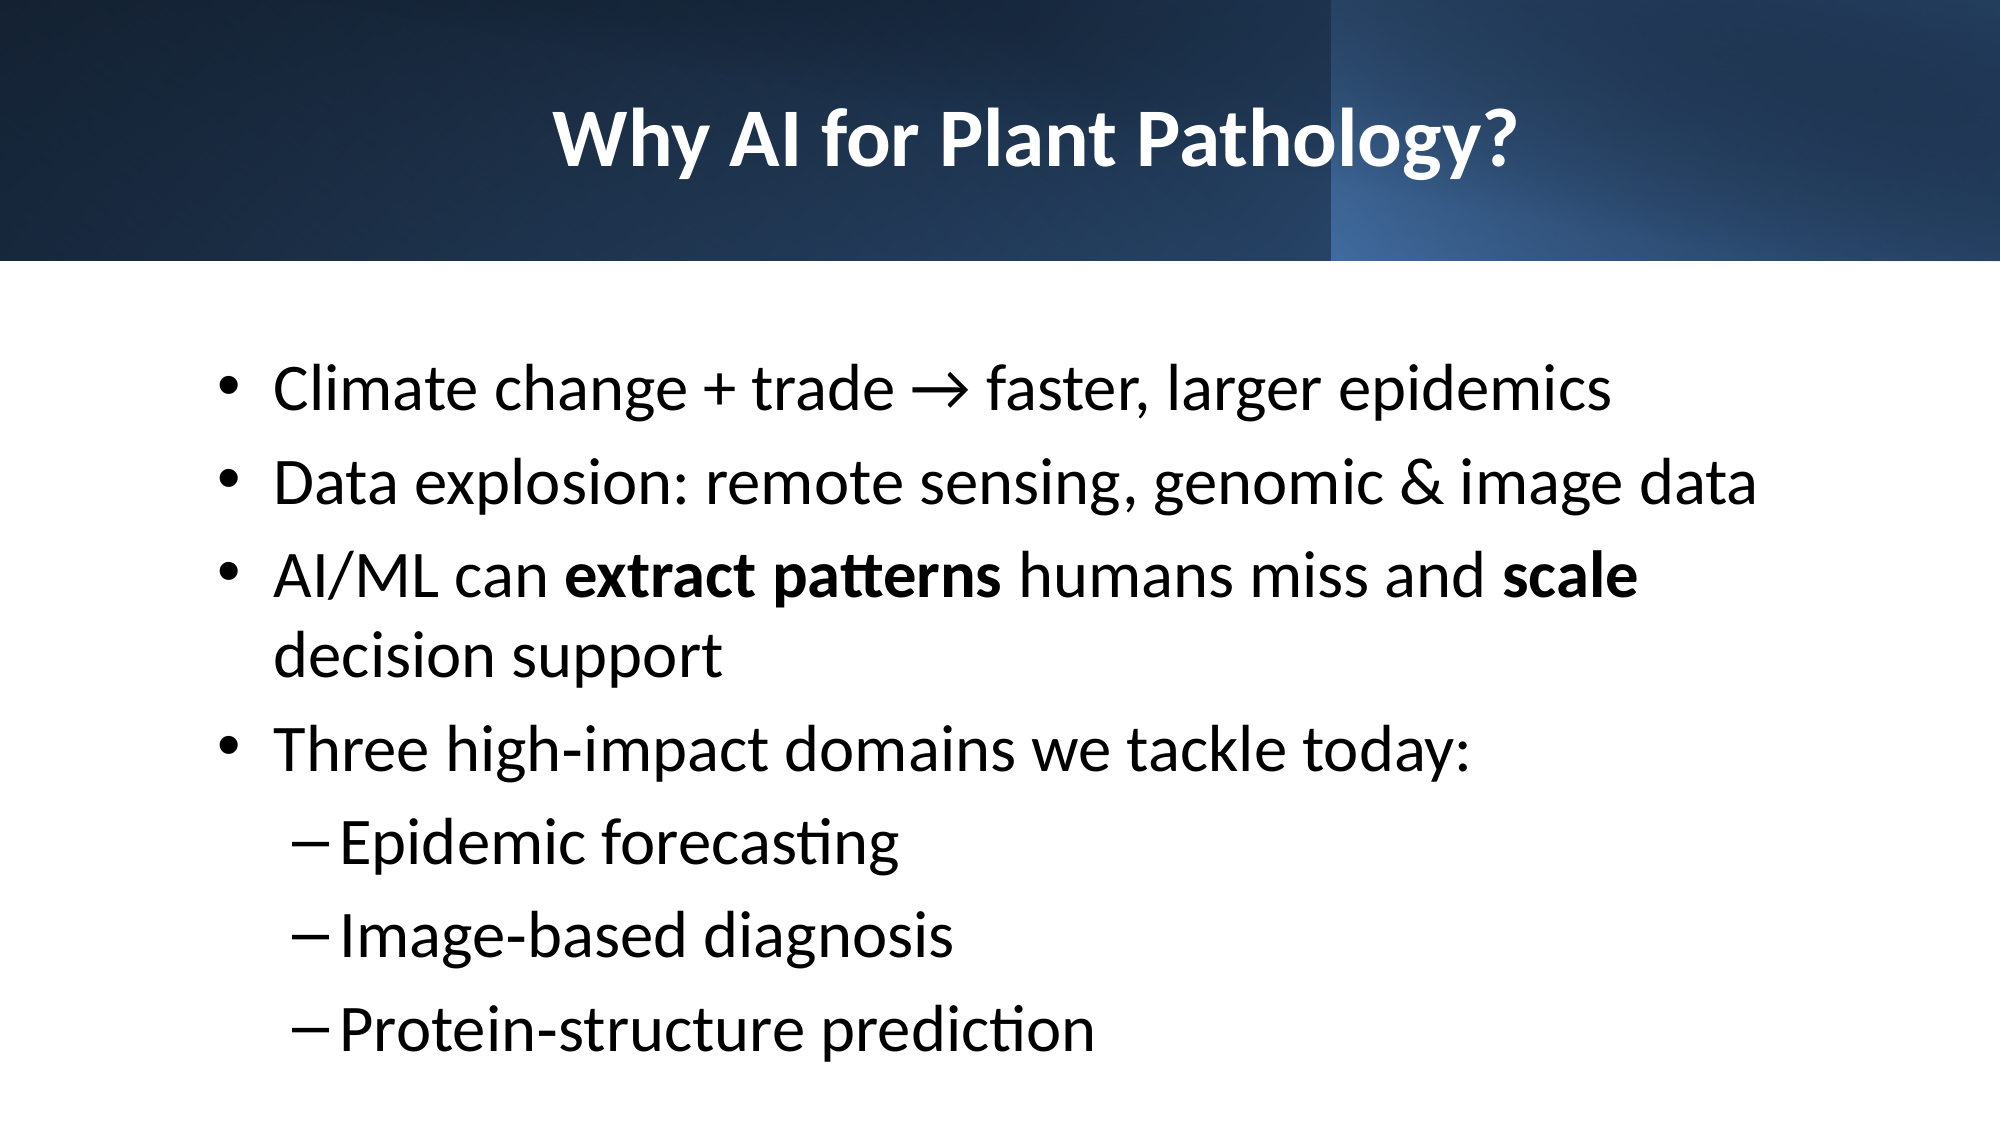

# Why AI for Plant Pathology?
Climate change + trade → faster, larger epidemics
Data explosion: remote sensing, genomic & image data
AI/ML can extract patterns humans miss and scale decision support
Three high‑impact domains we tackle today:
Epidemic forecasting
Image‑based diagnosis
Protein‑structure prediction